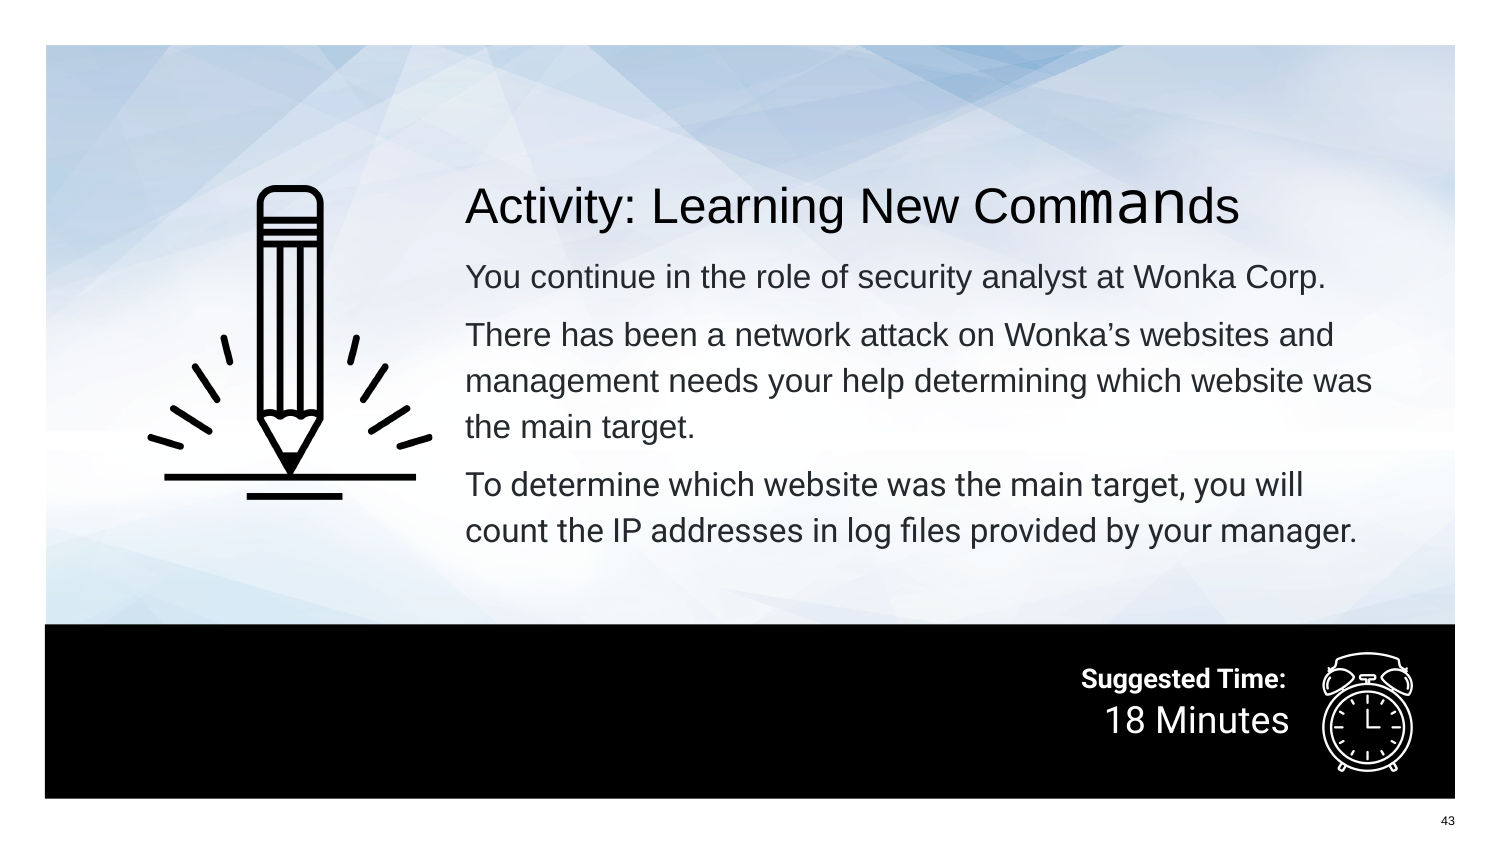

Activity: Learning New Commands
You continue in the role of security analyst at Wonka Corp.
There has been a network attack on Wonka’s websites and management needs your help determining which website was the main target.
To determine which website was the main target, you will count the IP addresses in log files provided by your manager.
# 18 Minutes
43